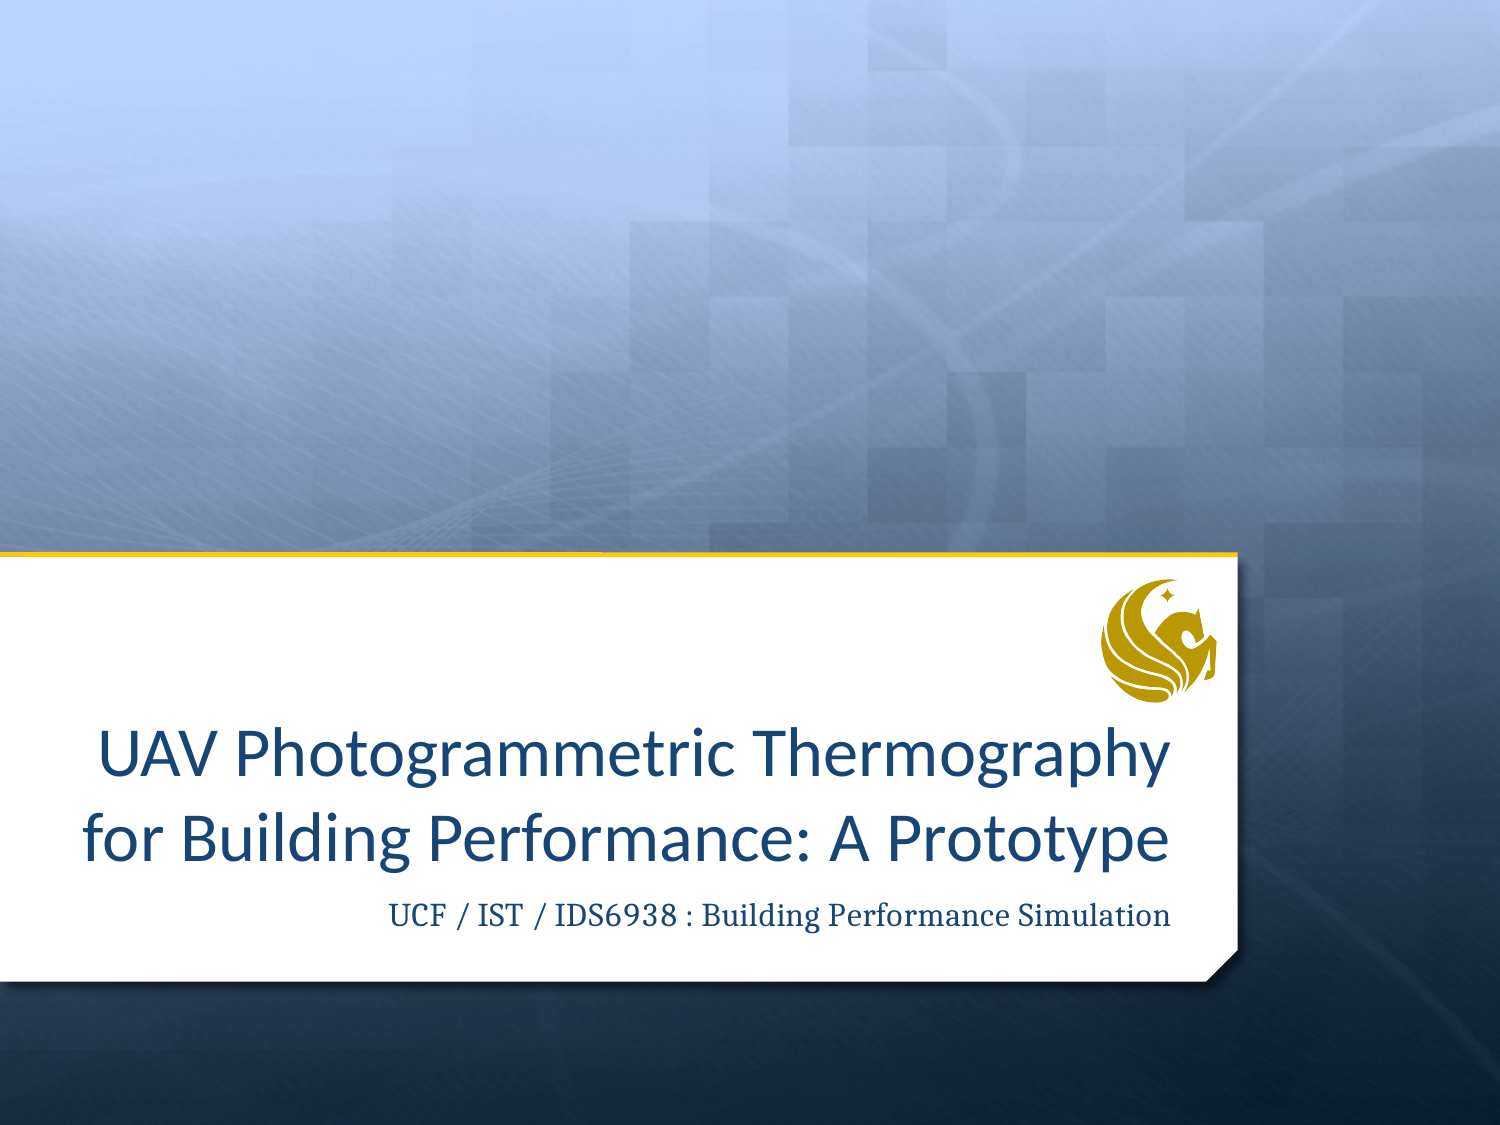

# UAV Photogrammetric Thermography for Building Performance: A Prototype
UCF / IST / IDS6938 : Building Performance Simulation